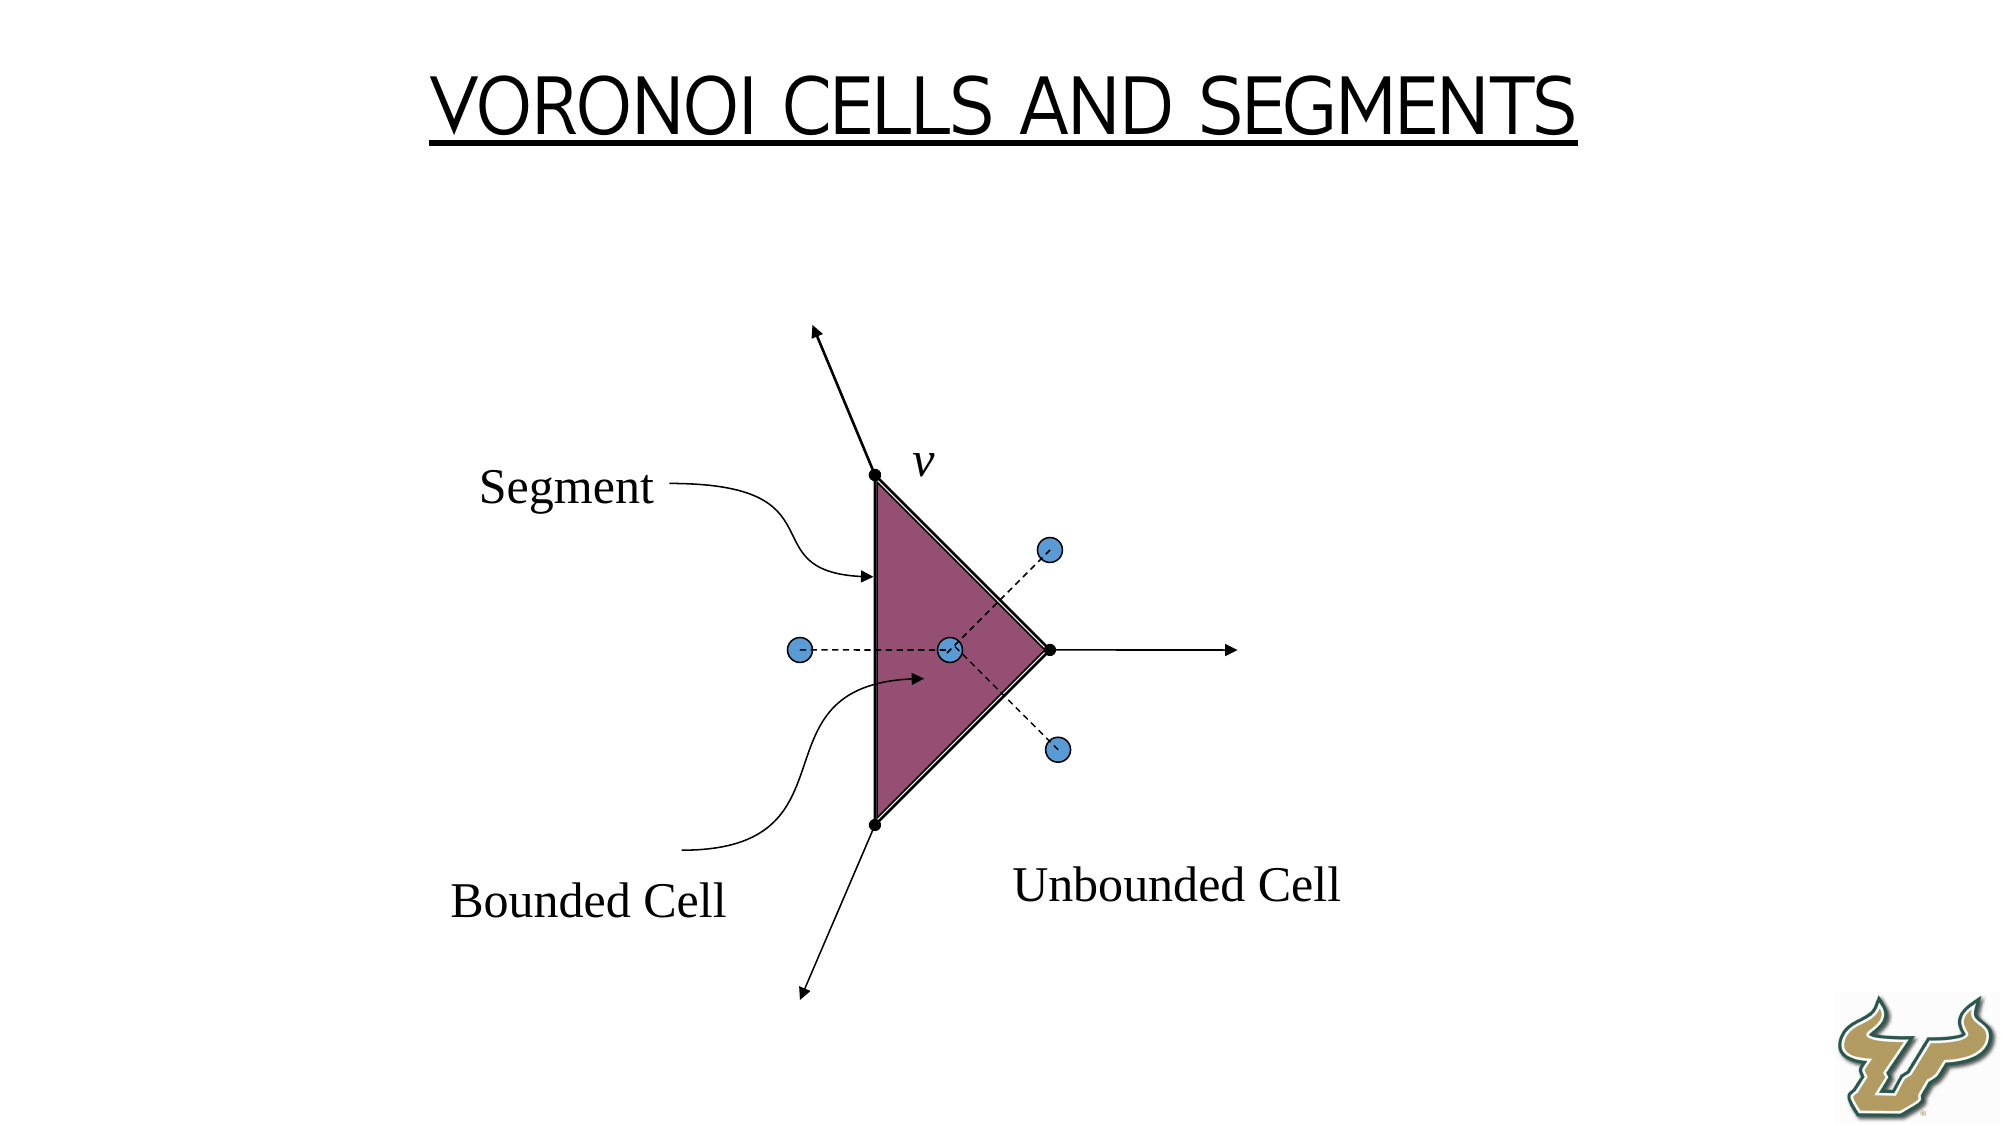

Voronoi Cells and Segments

v
Segment
Unbounded Cell
Bounded Cell